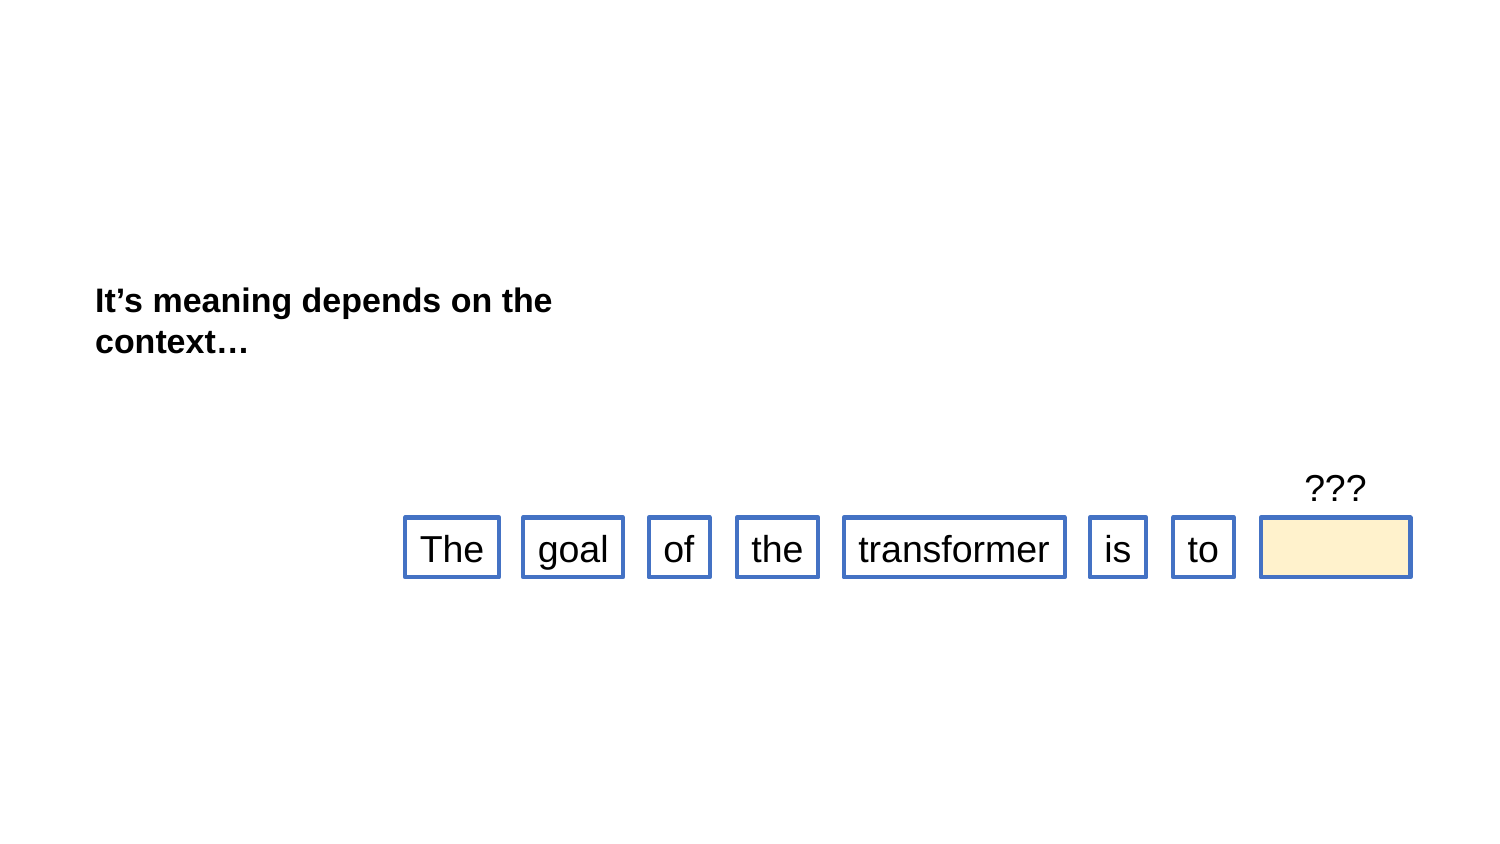

# It’s meaning depends on the context…
???

The
goal
of
the
transformer
is
to